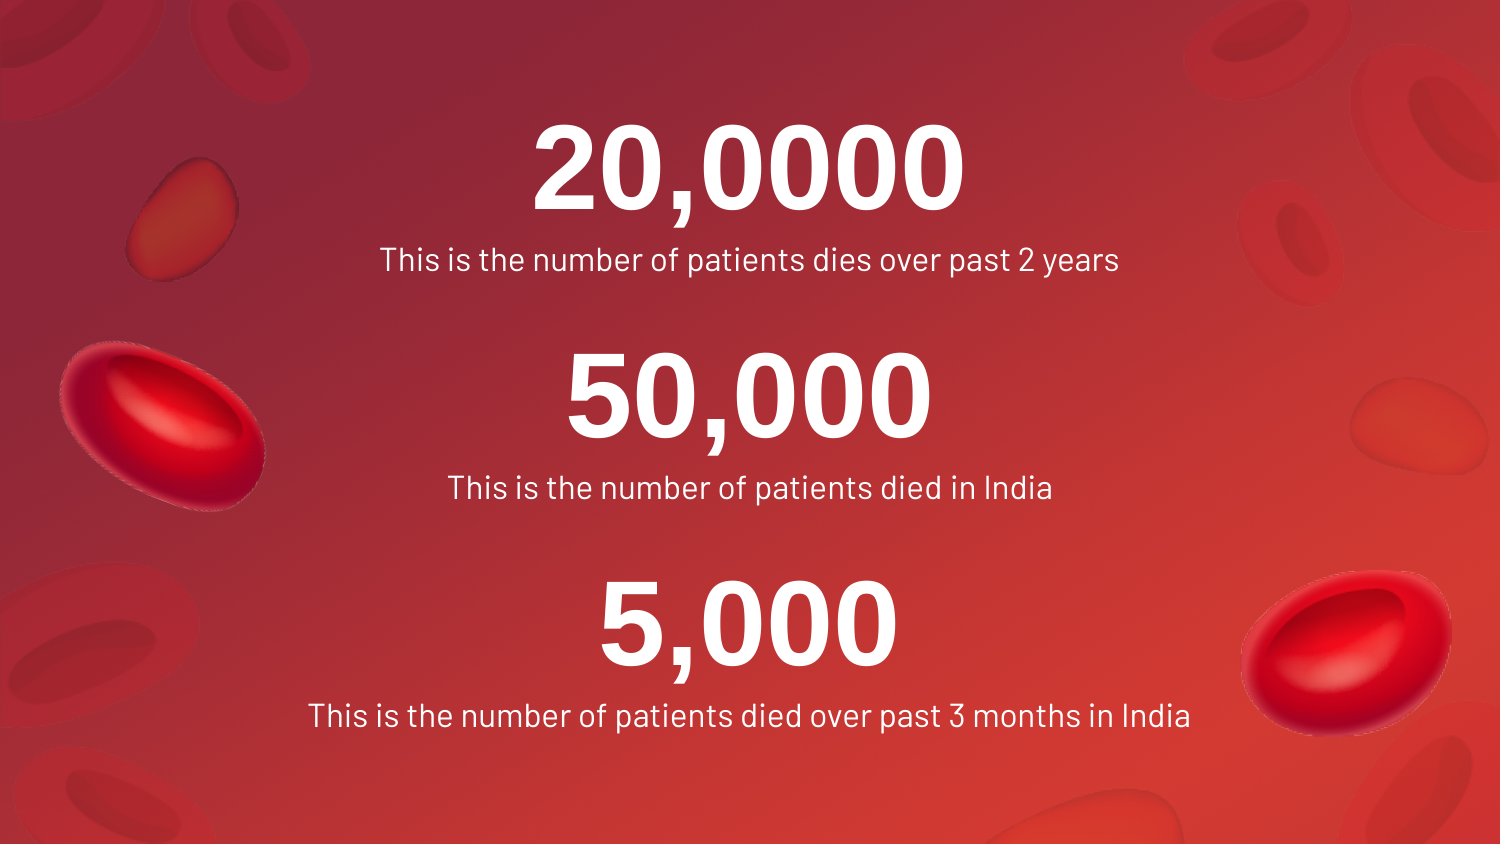

# 20,0000
This is the number of patients dies over past 2 years
50,000
This is the number of patients died in India
5,000
This is the number of patients died over past 3 months in India